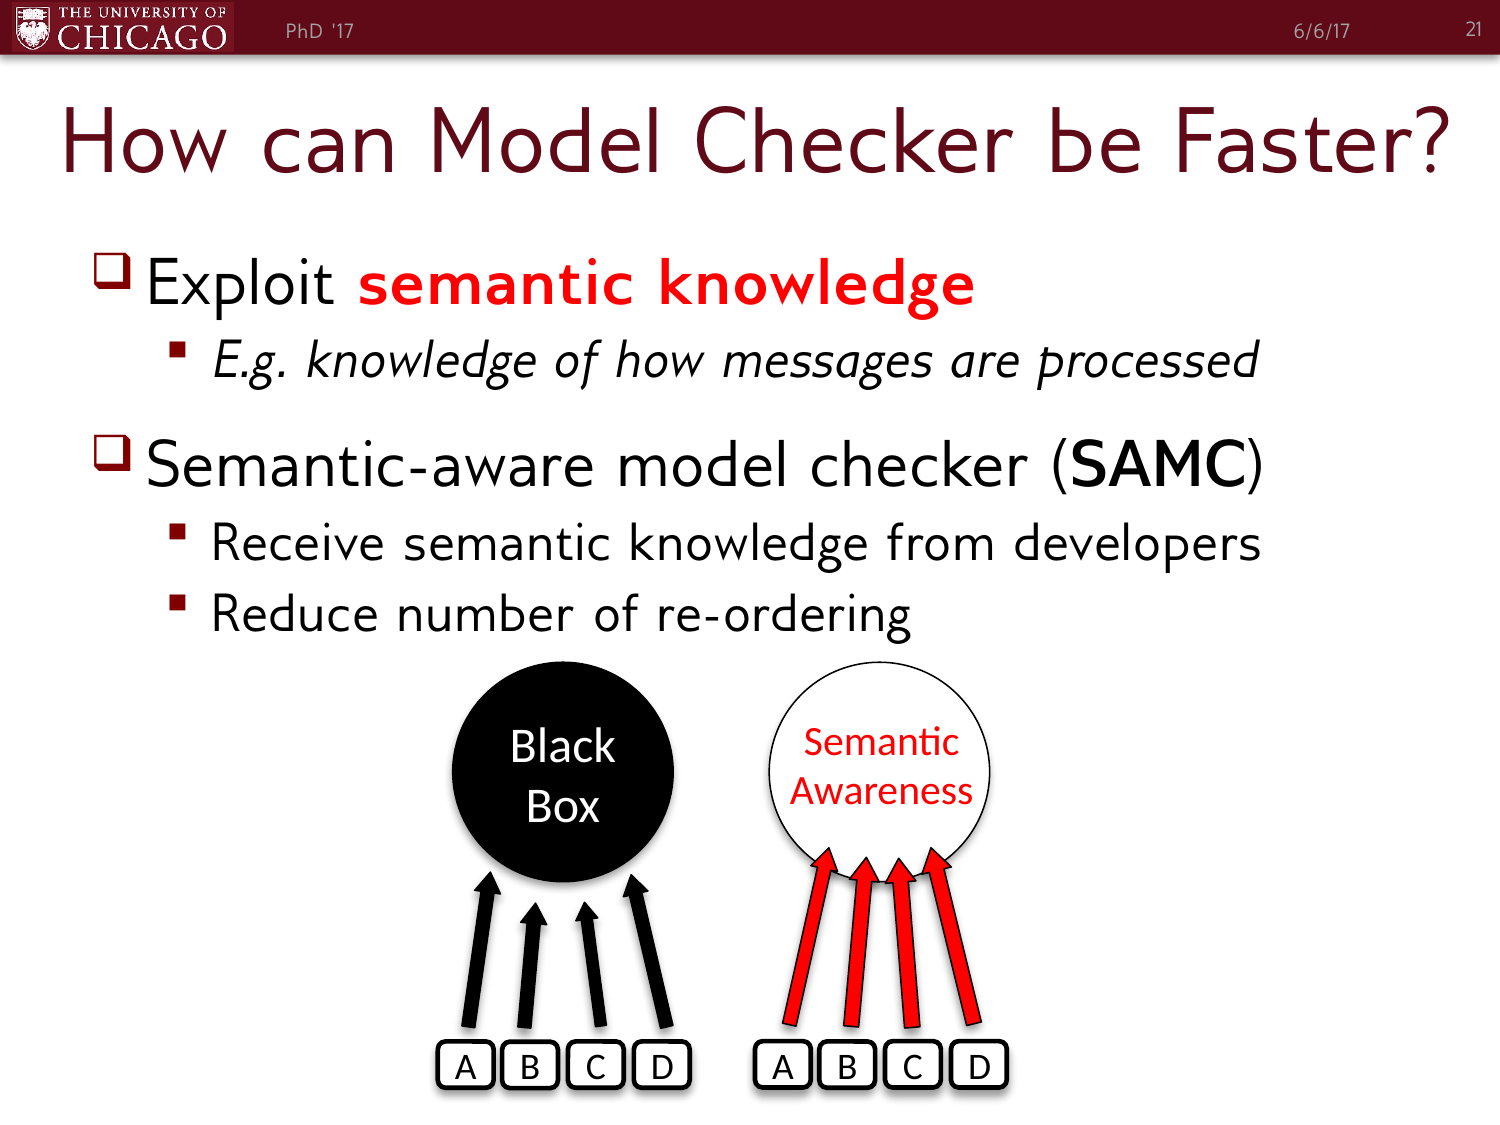

21
PhD '17
6/6/17
# How can Model Checker be Faster?
Exploit semantic knowledge
E.g. knowledge of how messages are processed
Semantic-aware model checker (SAMC)
Receive semantic knowledge from developers
Reduce number of re-ordering
Black
Box

Semantic
Awareness

A
C
D
B
A
C
D
B